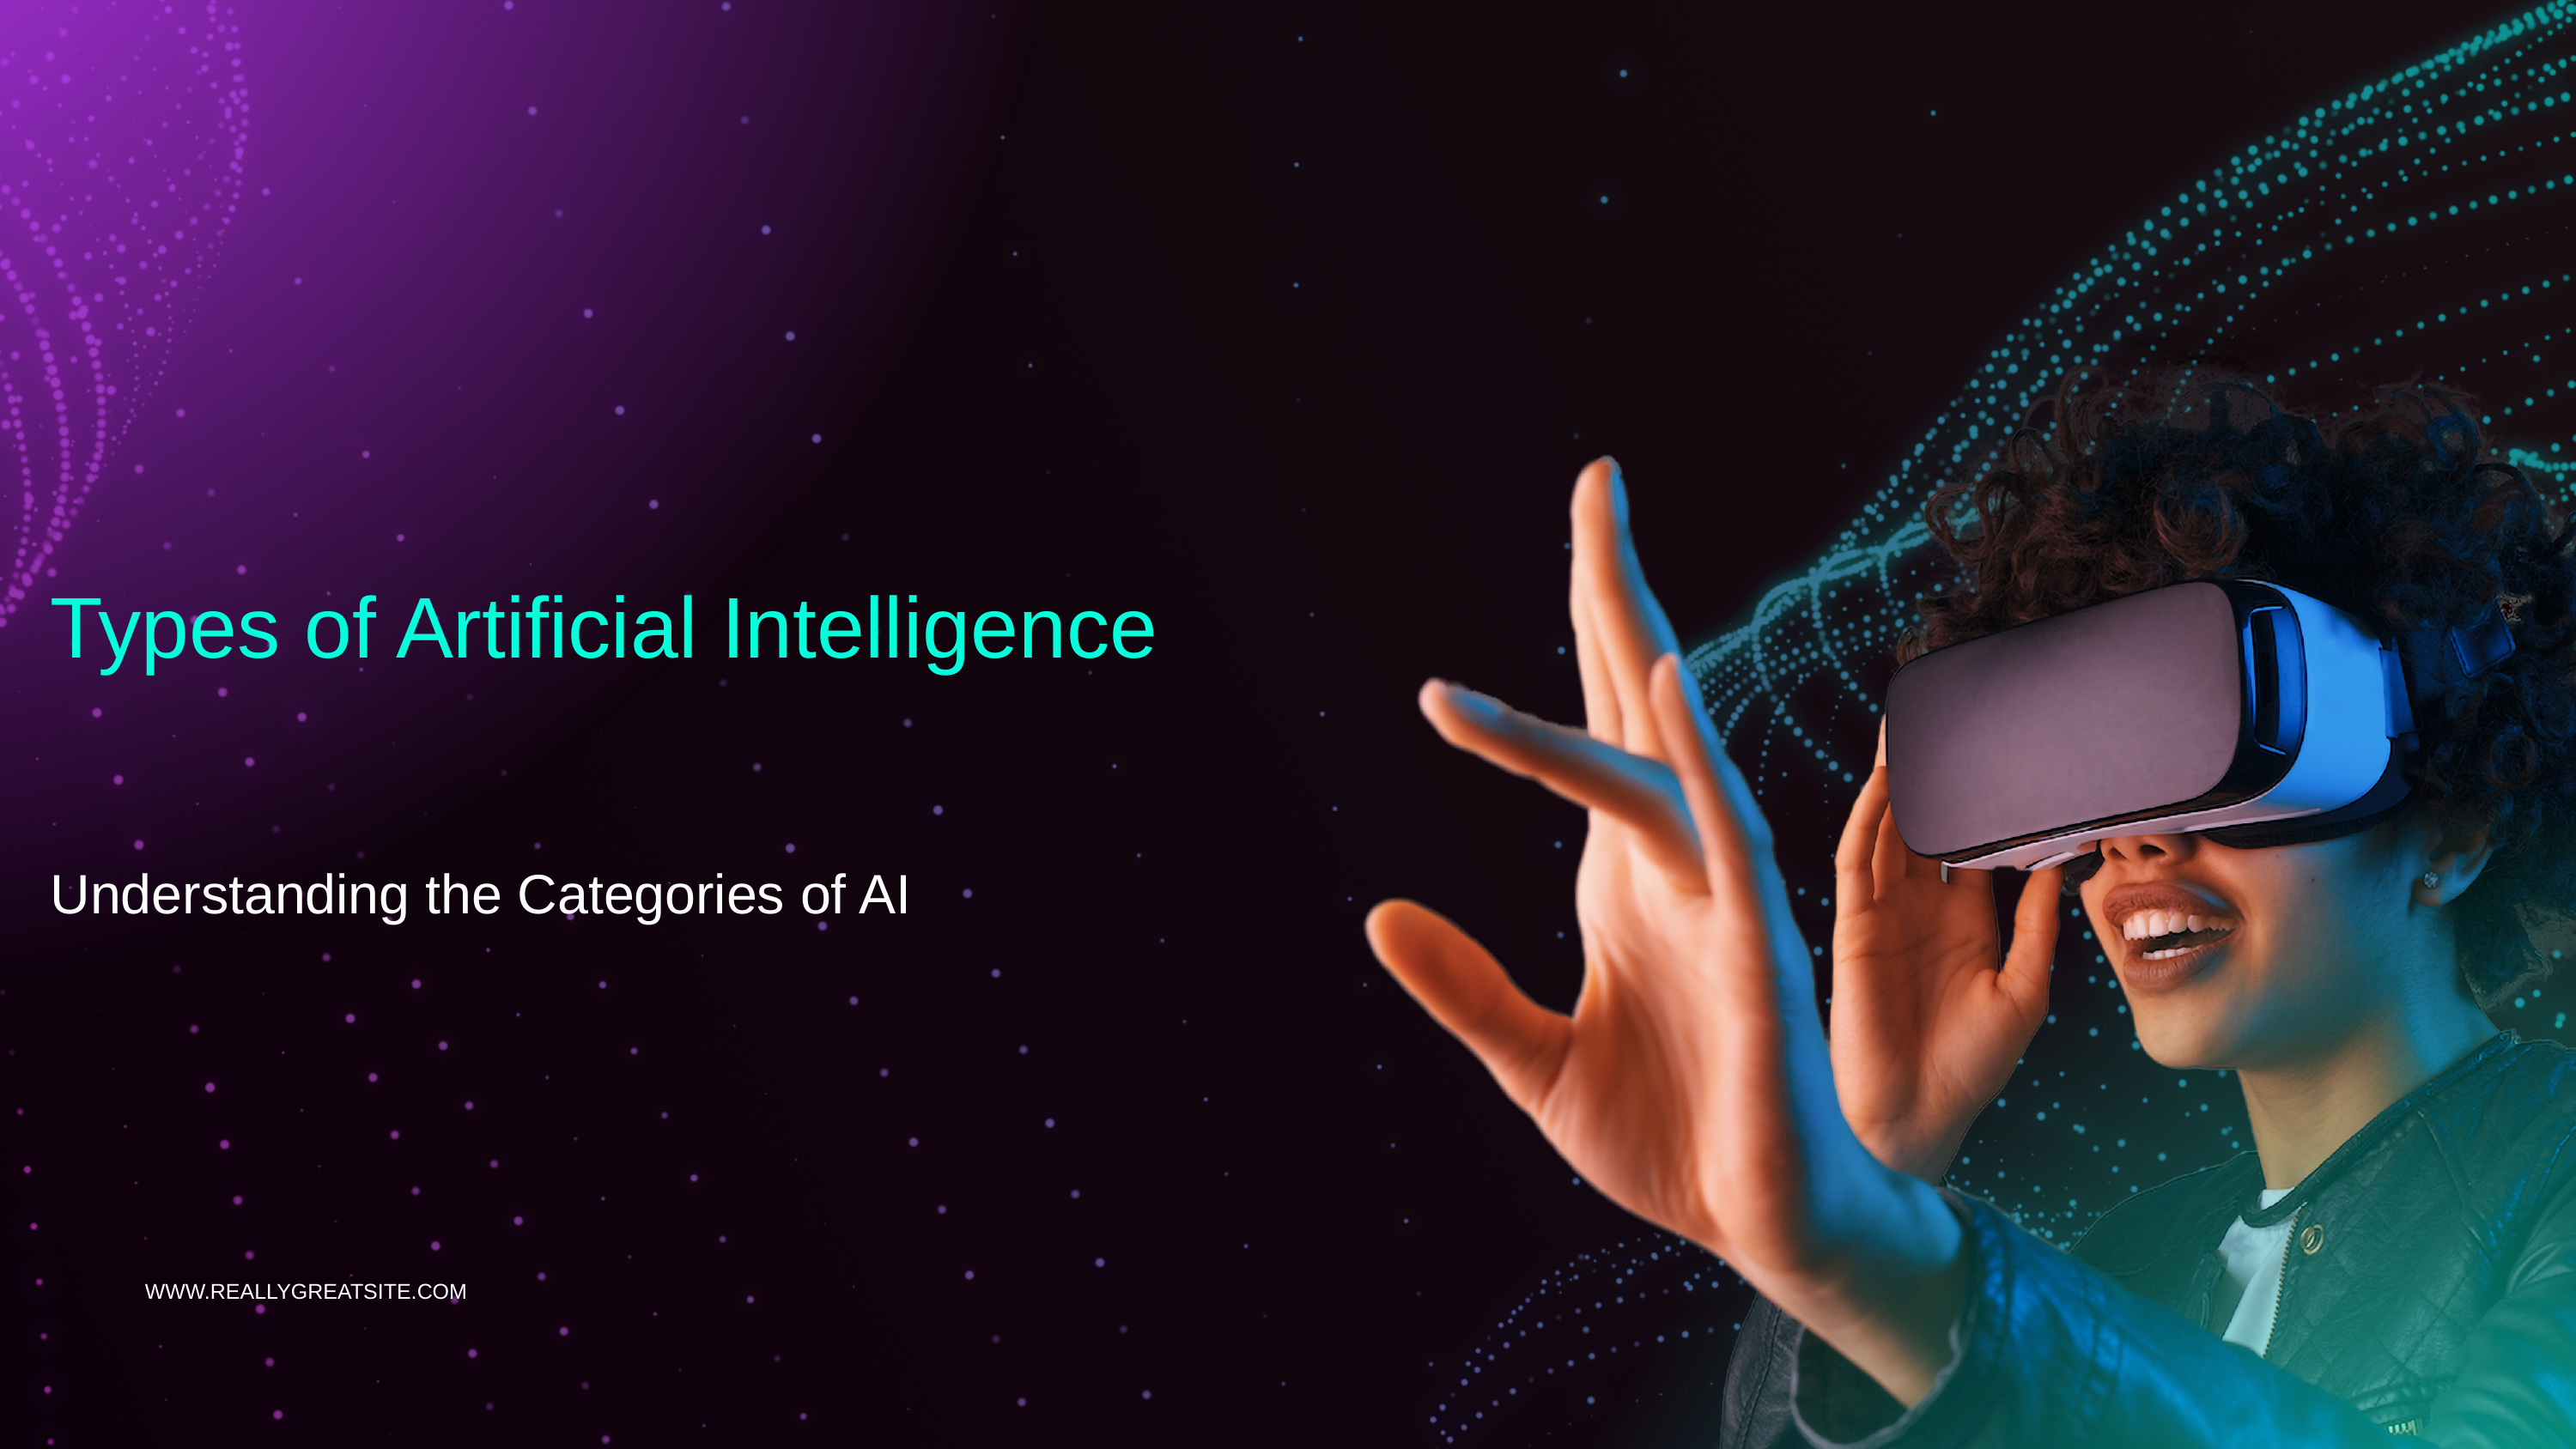

Types of Artificial Intelligence

Understanding the Categories of AI
WWW.REALLYGREATSITE.COM